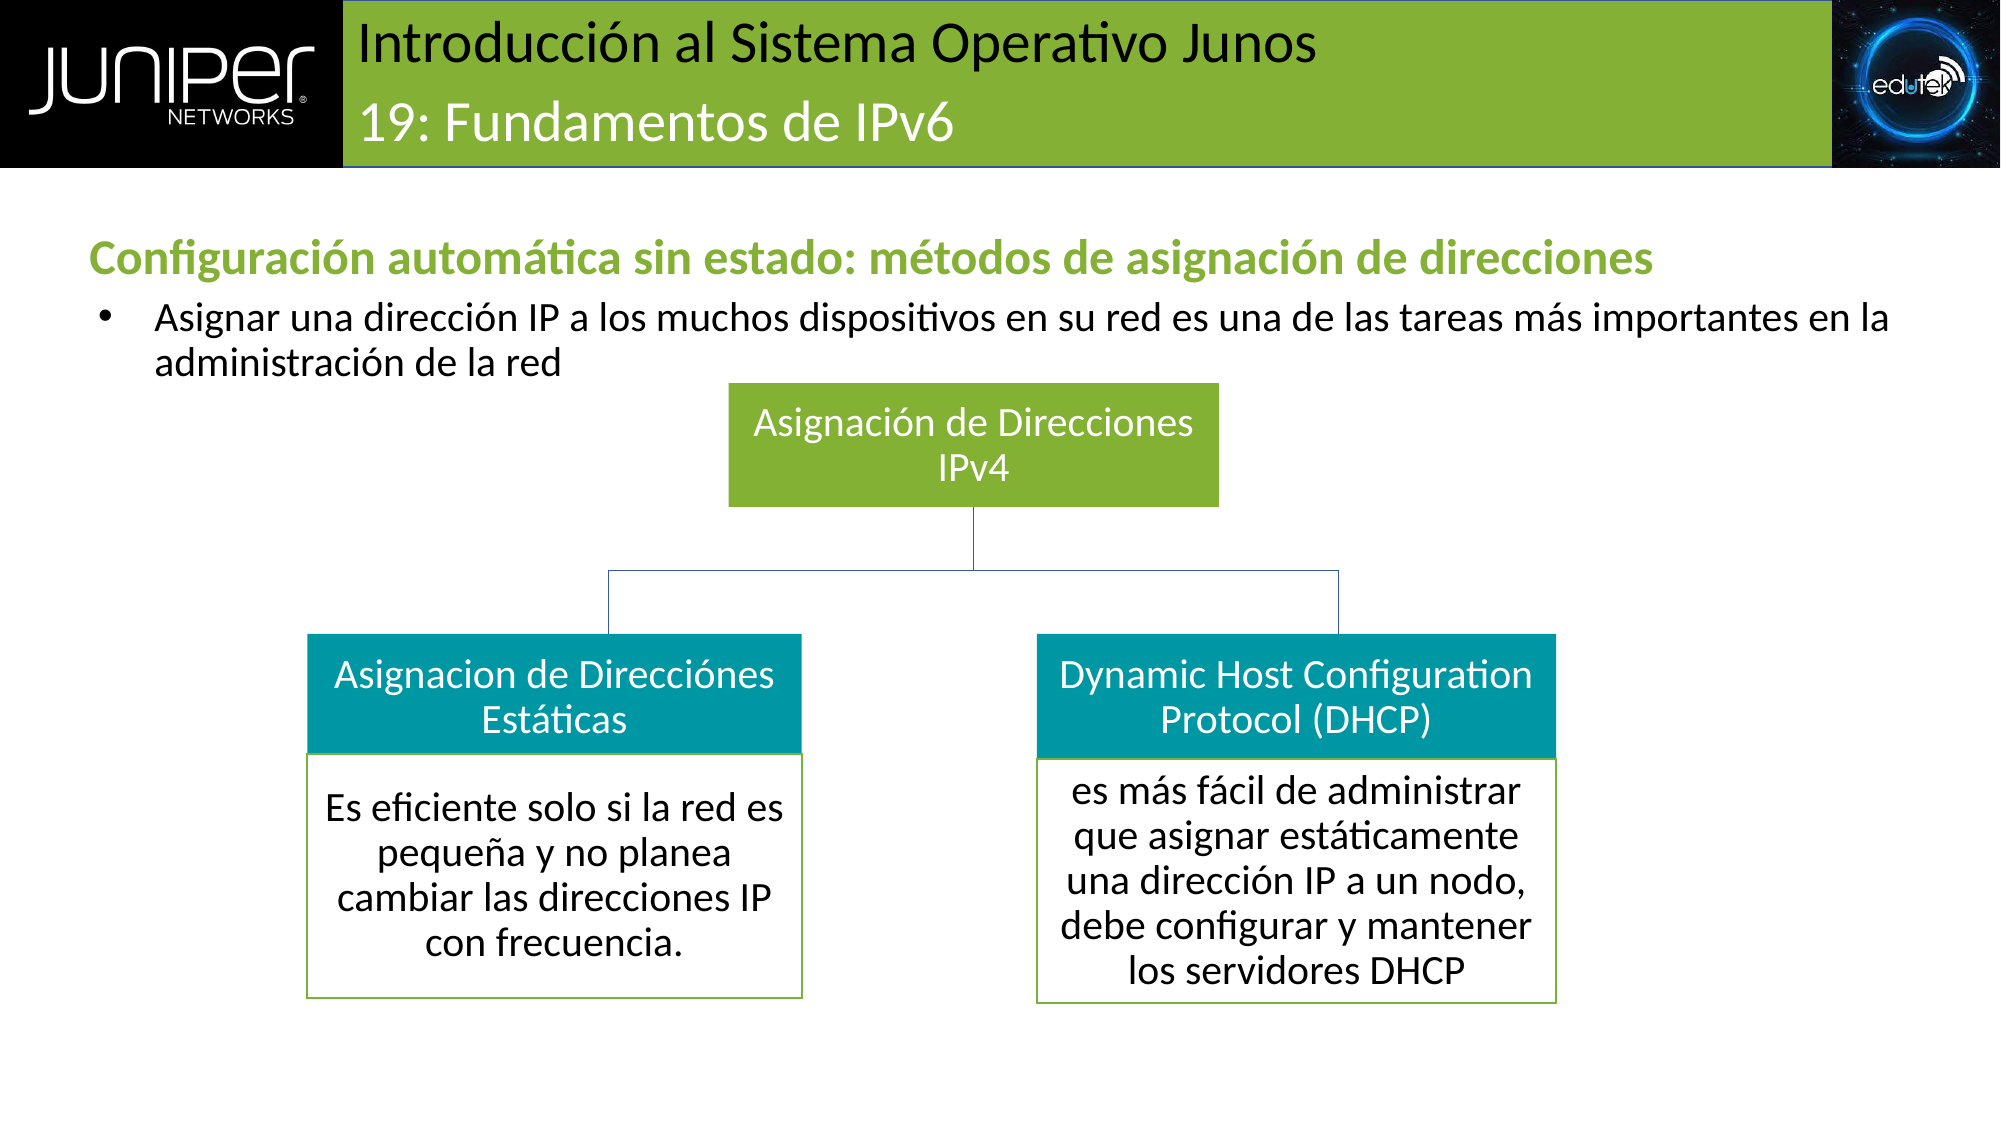

# Introducción al Sistema Operativo Junos
19: Fundamentos de IPv6
Configuración automática sin estado: métodos de asignación de direcciones
Asignar una dirección IP a los muchos dispositivos en su red es una de las tareas más importantes en la administración de la red
Asignación de Direcciones IPv4

Asignacion de Direcciónes Estáticas
Dynamic Host Configuration Protocol (DHCP)
Es eficiente solo si la red es pequeña y no planea cambiar las direcciones IP con frecuencia.
es más fácil de administrar que asignar estáticamente una dirección IP a un nodo, debe configurar y mantener los servidores DHCP